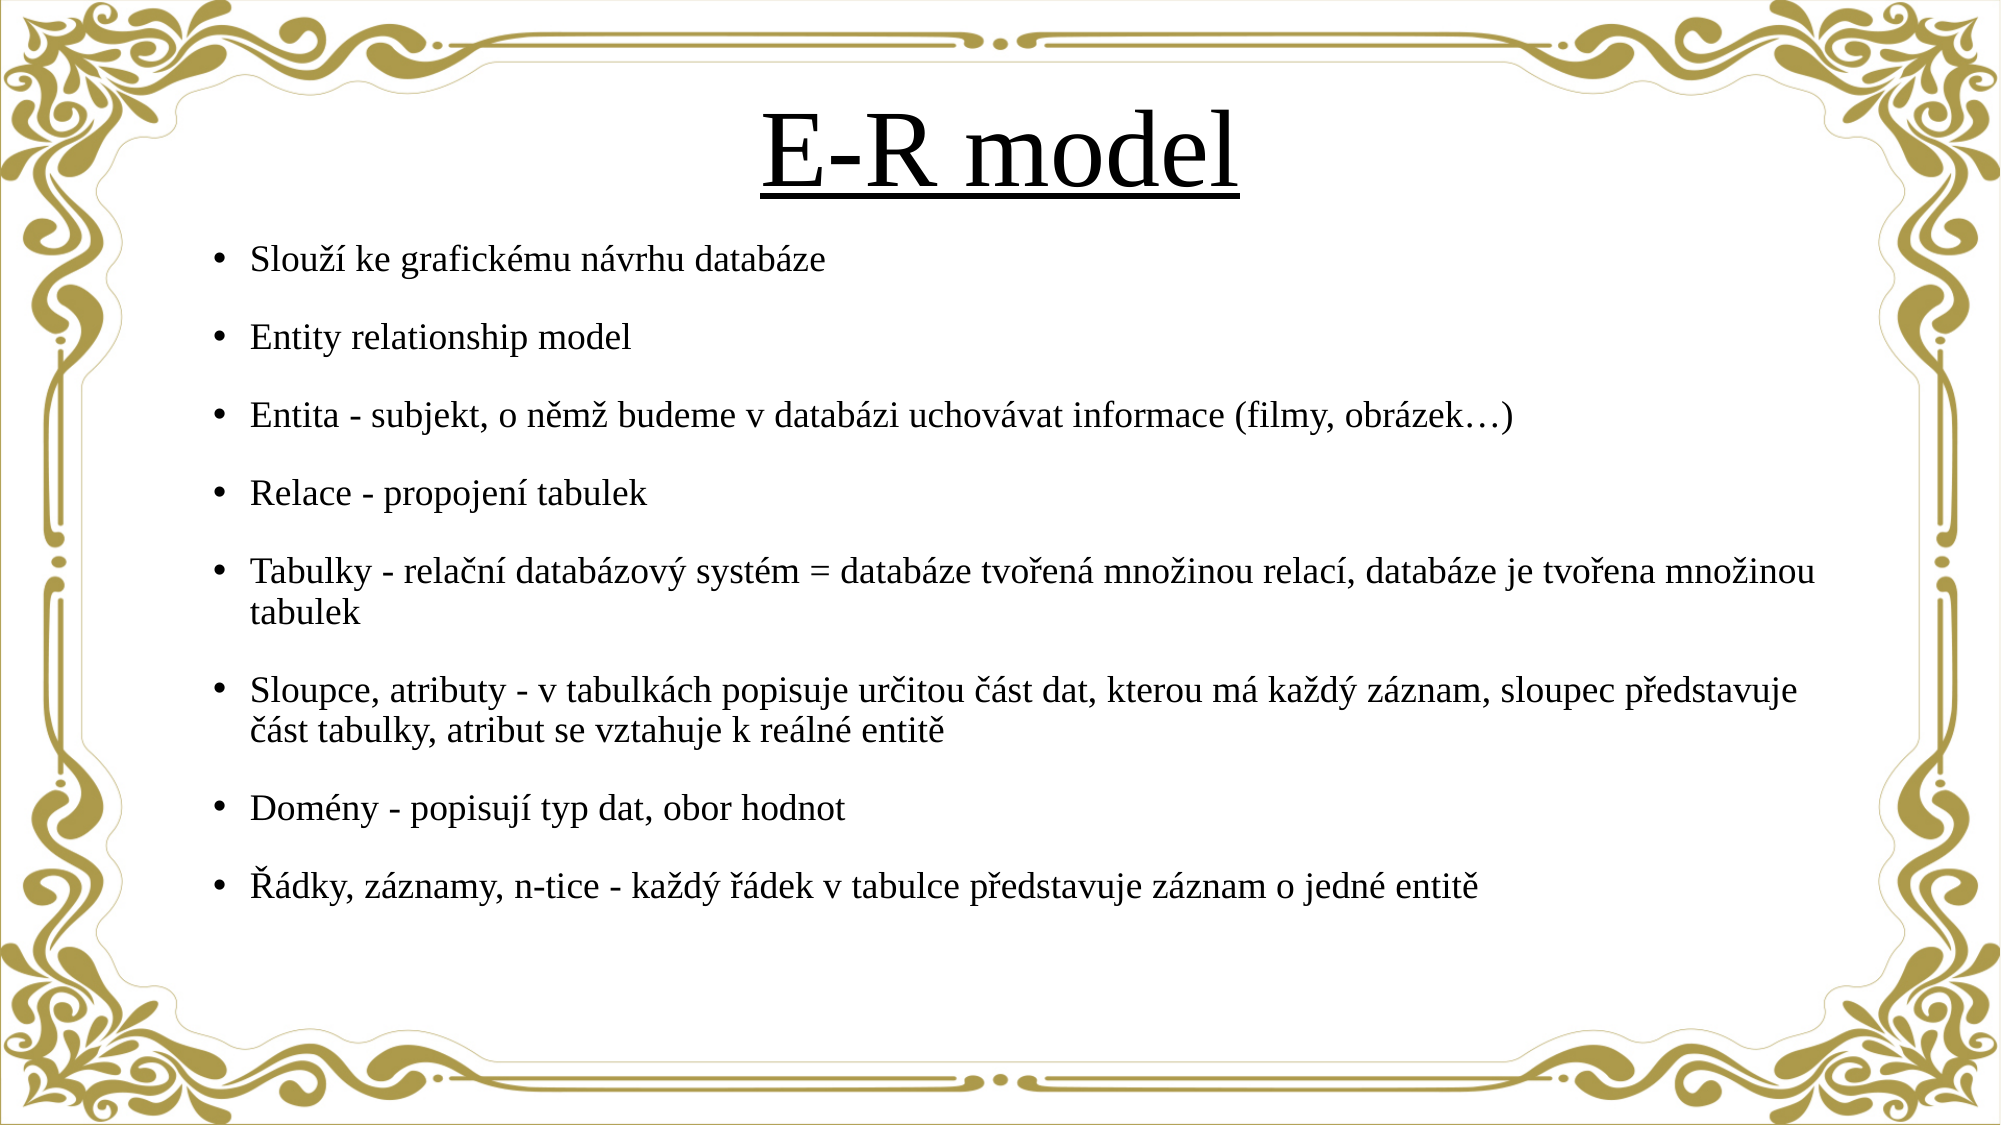

# E-R model
Slouží ke grafickému návrhu databáze
Entity relationship model
Entita - subjekt, o němž budeme v databázi uchovávat informace (filmy, obrázek…)
Relace - propojení tabulek
Tabulky - relační databázový systém = databáze tvořená množinou relací, databáze je tvořena množinou tabulek
Sloupce, atributy - v tabulkách popisuje určitou část dat, kterou má každý záznam, sloupec představuje část tabulky, atribut se vztahuje k reálné entitě
Domény - popisují typ dat, obor hodnot
Řádky, záznamy, n-tice - každý řádek v tabulce představuje záznam o jedné entitě